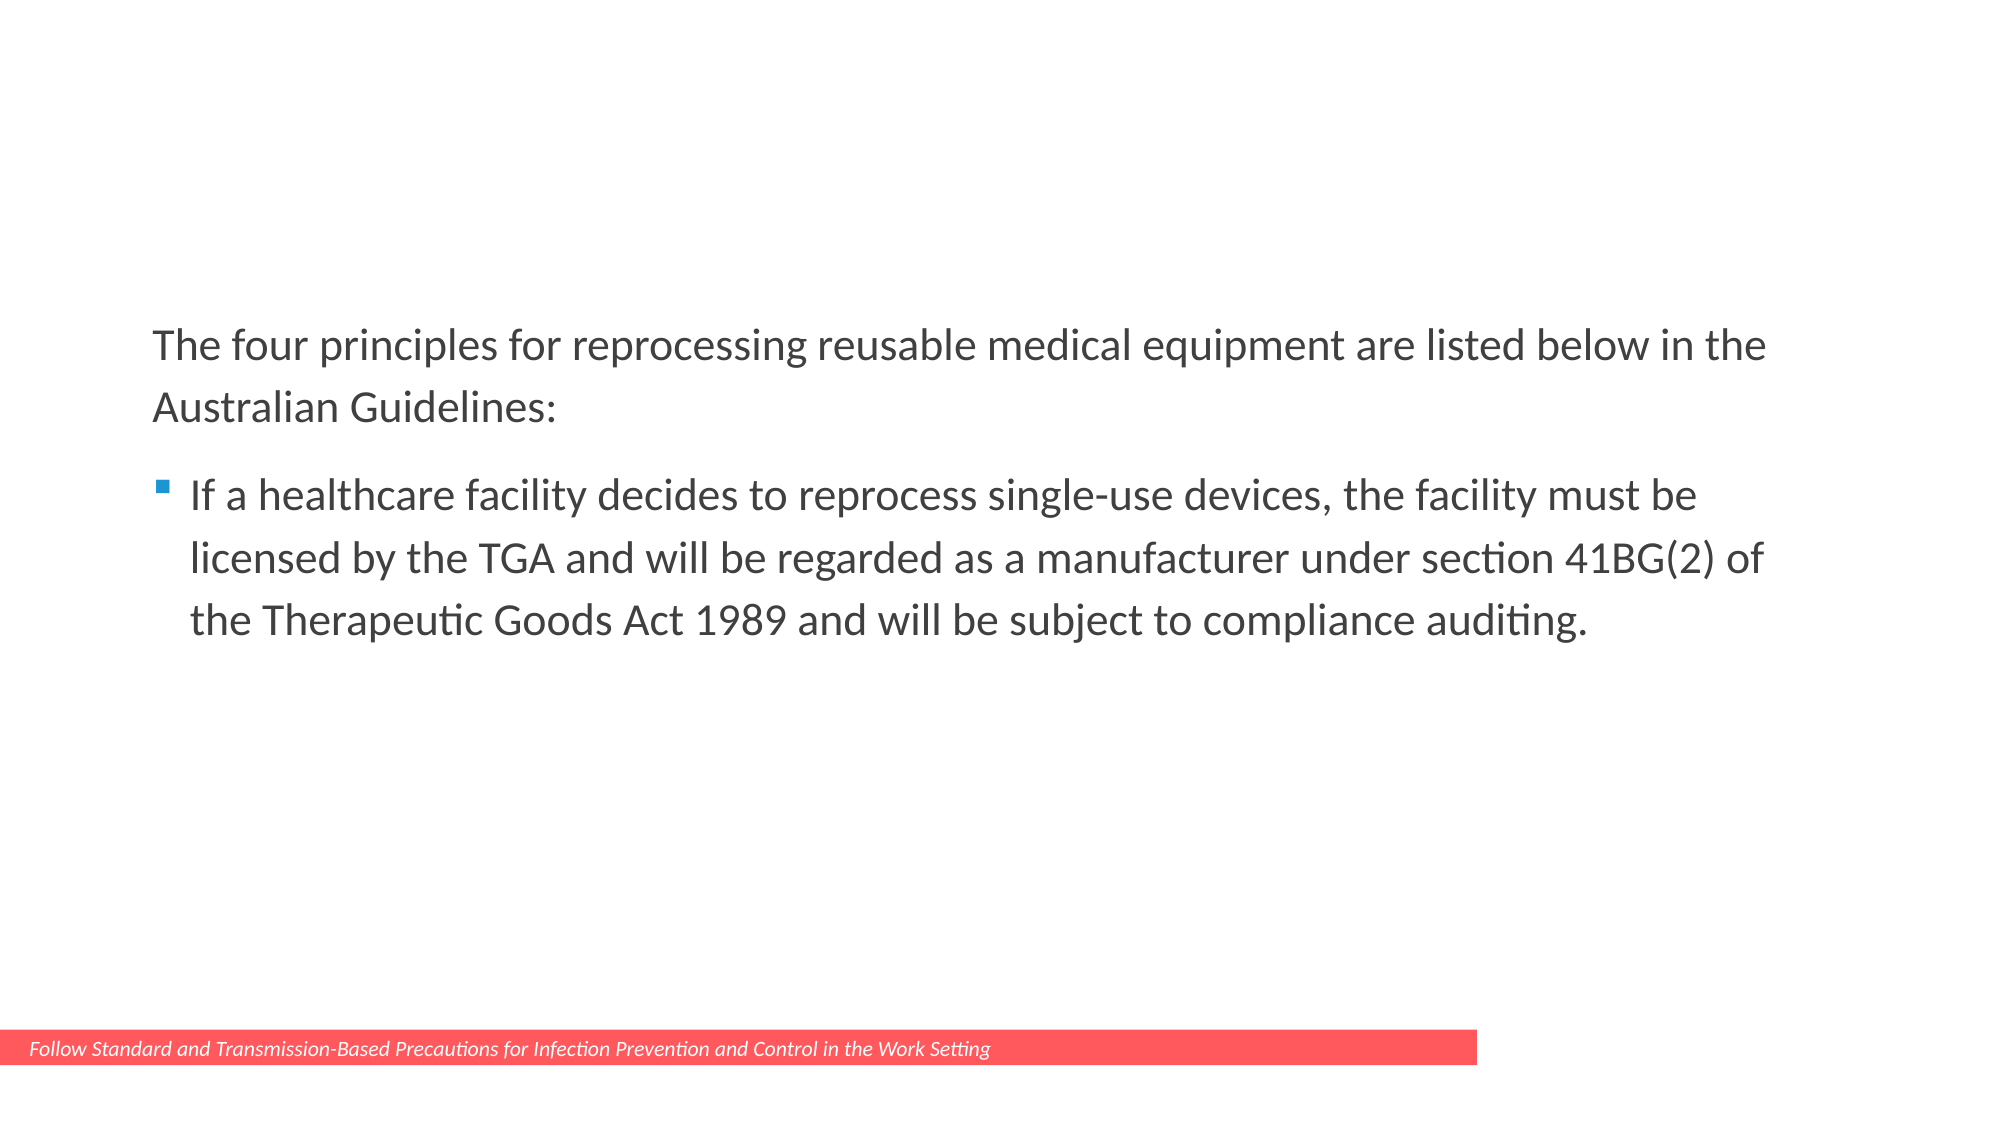

The four principles for reprocessing reusable medical equipment are listed below in the Australian Guidelines:
If a healthcare facility decides to reprocess single-use devices, the facility must be licensed by the TGA and will be regarded as a manufacturer under section 41BG(2) of the Therapeutic Goods Act 1989 and will be subject to compliance auditing.
Follow Standard and Transmission-Based Precautions for Infection Prevention and Control in the Work Setting